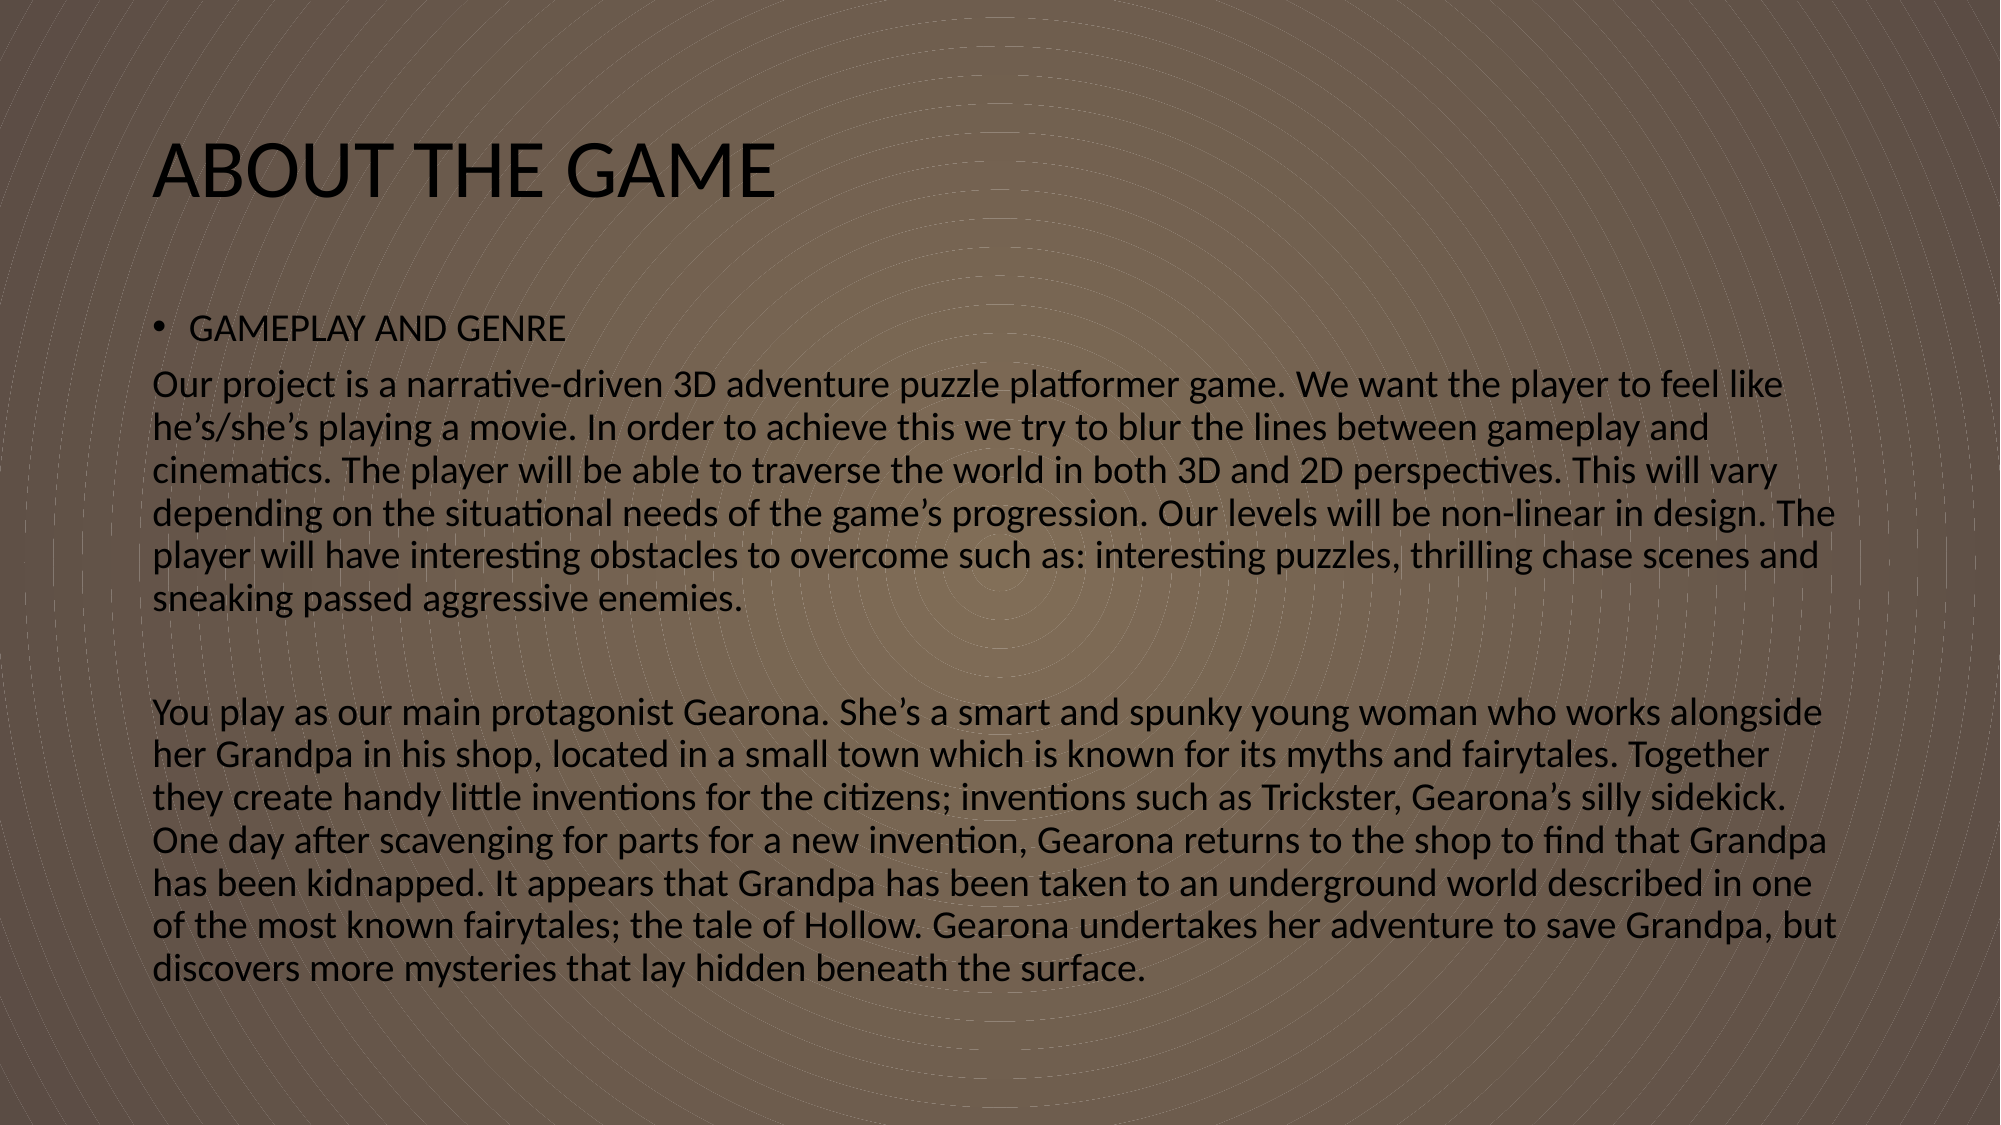

# ABOUT THE GAME
GAMEPLAY AND GENRE
Our project is a narrative-driven 3D adventure puzzle platformer game. We want the player to feel like he’s/she’s playing a movie. In order to achieve this we try to blur the lines between gameplay and cinematics. The player will be able to traverse the world in both 3D and 2D perspectives. This will vary depending on the situational needs of the game’s progression. Our levels will be non-linear in design. The player will have interesting obstacles to overcome such as: interesting puzzles, thrilling chase scenes and sneaking passed aggressive enemies.

You play as our main protagonist Gearona. She’s a smart and spunky young woman who works alongside her Grandpa in his shop, located in a small town which is known for its myths and fairytales. Together they create handy little inventions for the citizens; inventions such as Trickster, Gearona’s silly sidekick. One day after scavenging for parts for a new invention, Gearona returns to the shop to find that Grandpa has been kidnapped. It appears that Grandpa has been taken to an underground world described in one of the most known fairytales; the tale of Hollow. Gearona undertakes her adventure to save Grandpa, but discovers more mysteries that lay hidden beneath the surface.